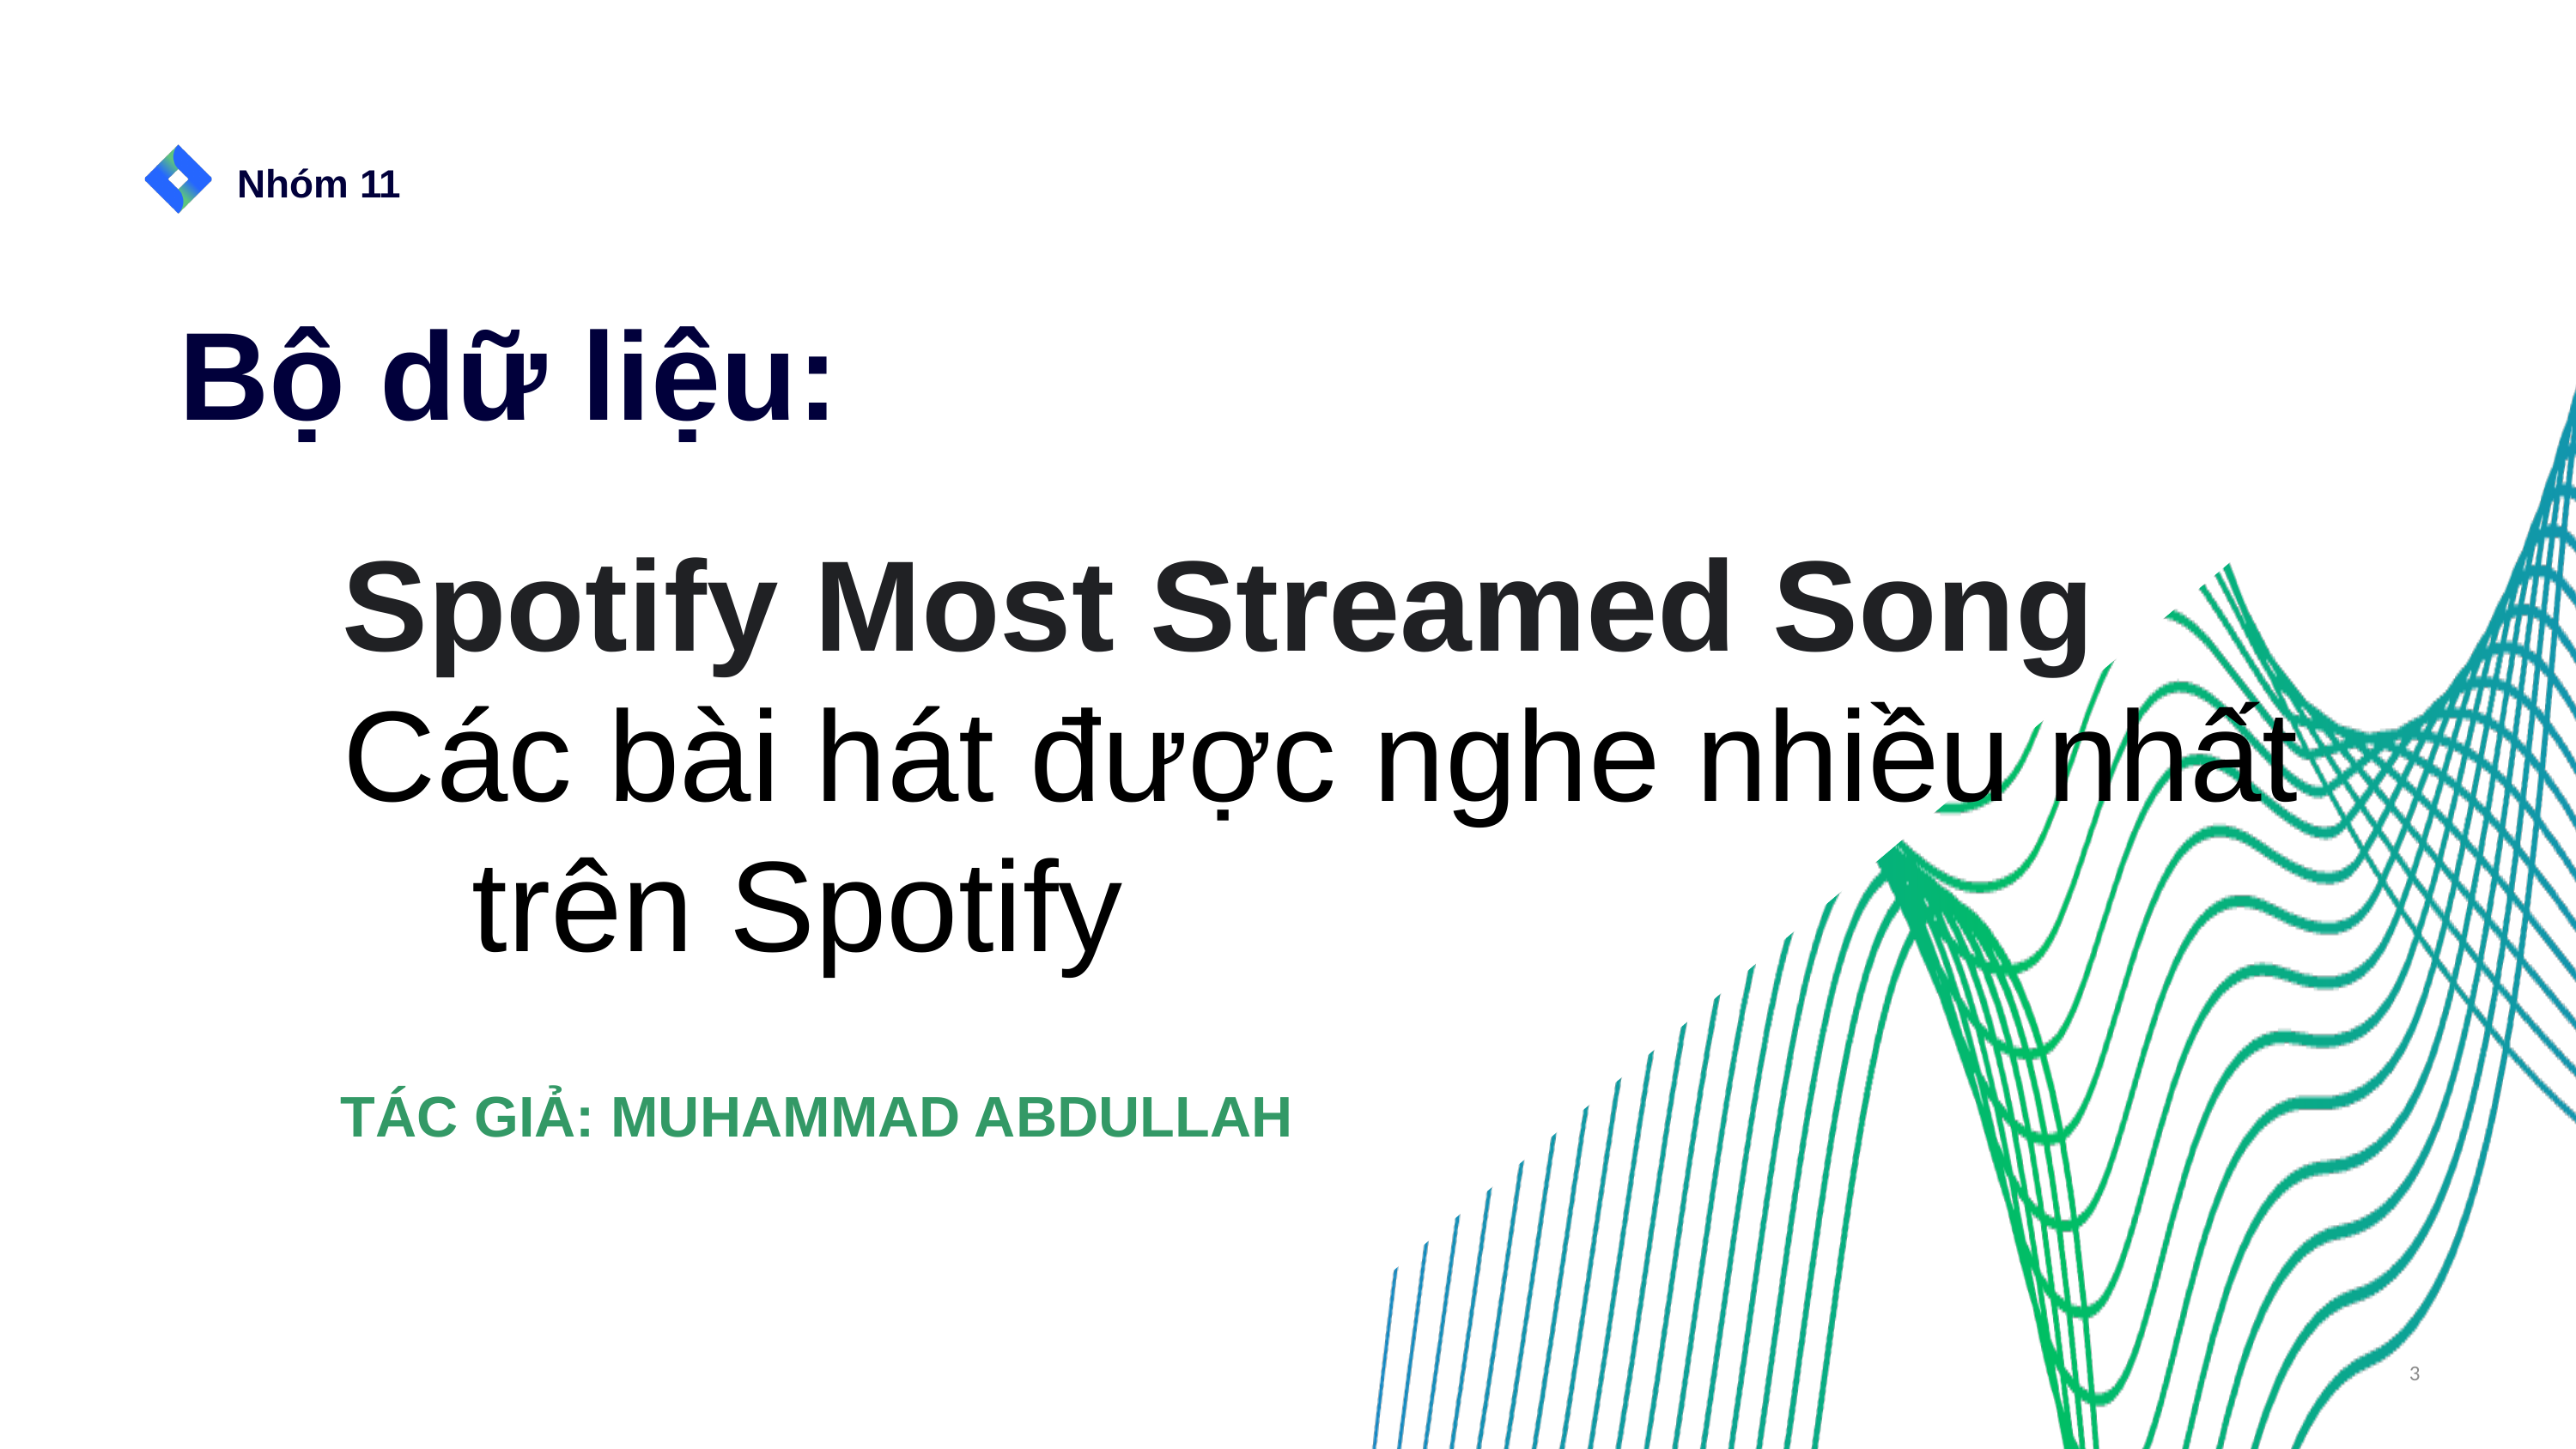

Nhóm 11
Bộ dữ liệu:
	 Spotify Most Streamed Song
	 Các bài hát được nghe nhiều nhất 	 	 	 trên Spotify

	Tác giả: Muhammad Abdullah
3